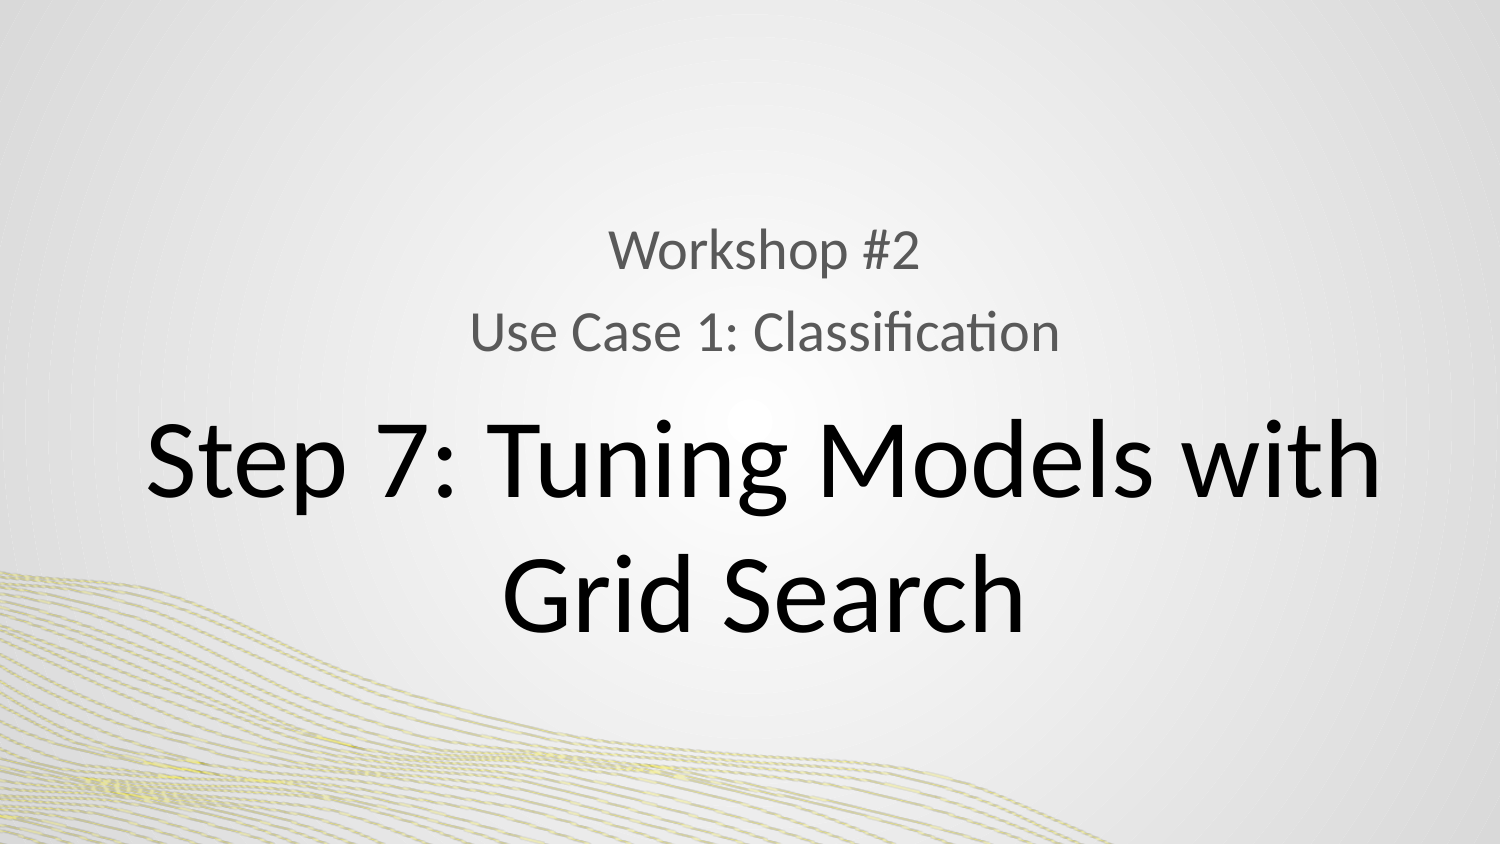

#
Workshop #2
Use Case 1: Classification
Step 7: Tuning Models with Grid Search